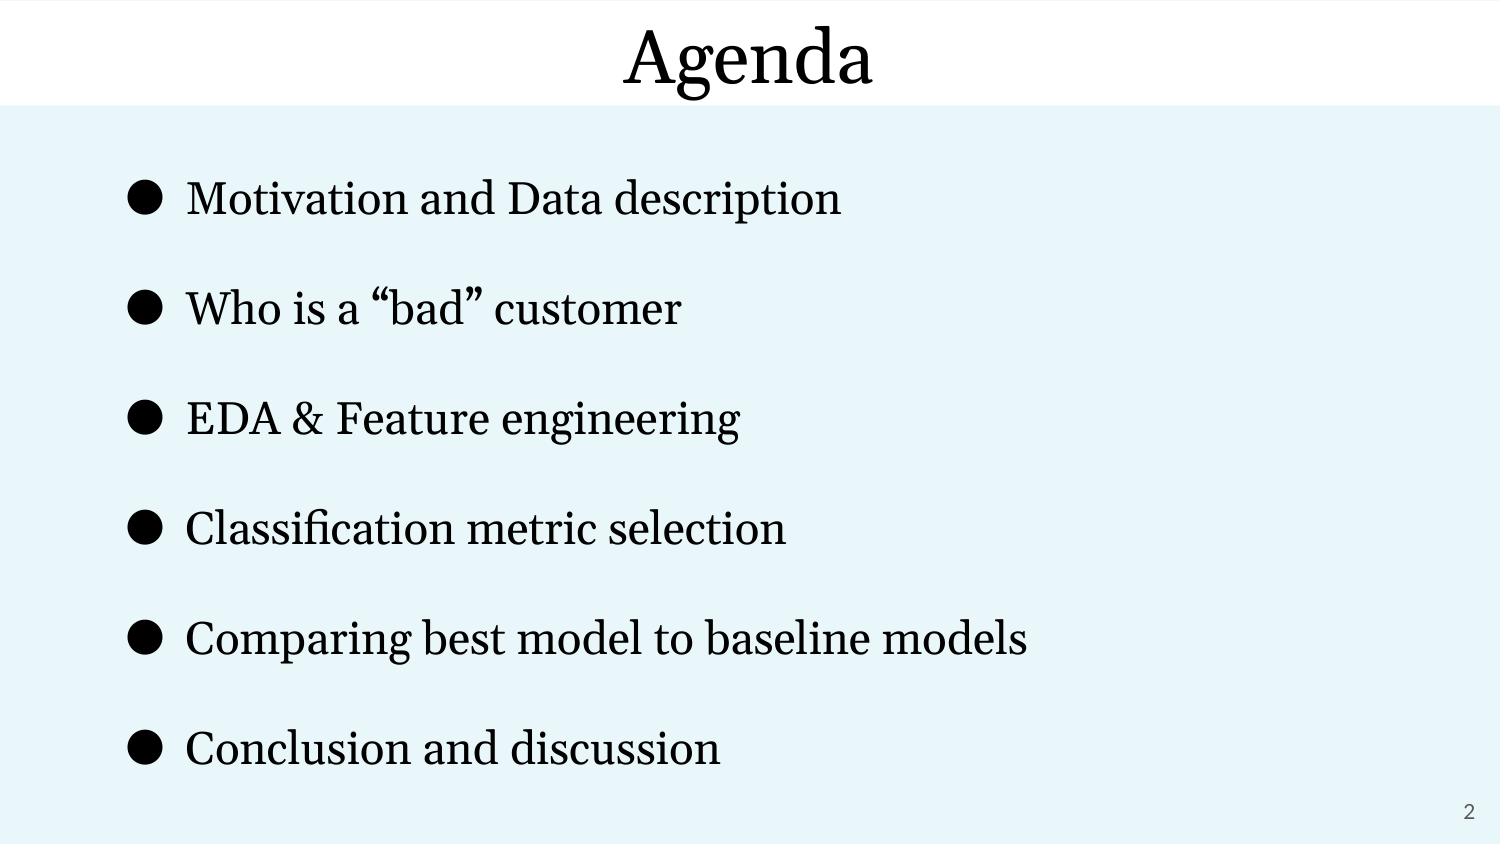

Agenda

Motivation and Data description

Who is a “bad” customer

EDA & Feature engineering

Classification metric selection

Comparing best model to baseline models

Conclusion and discussion
2